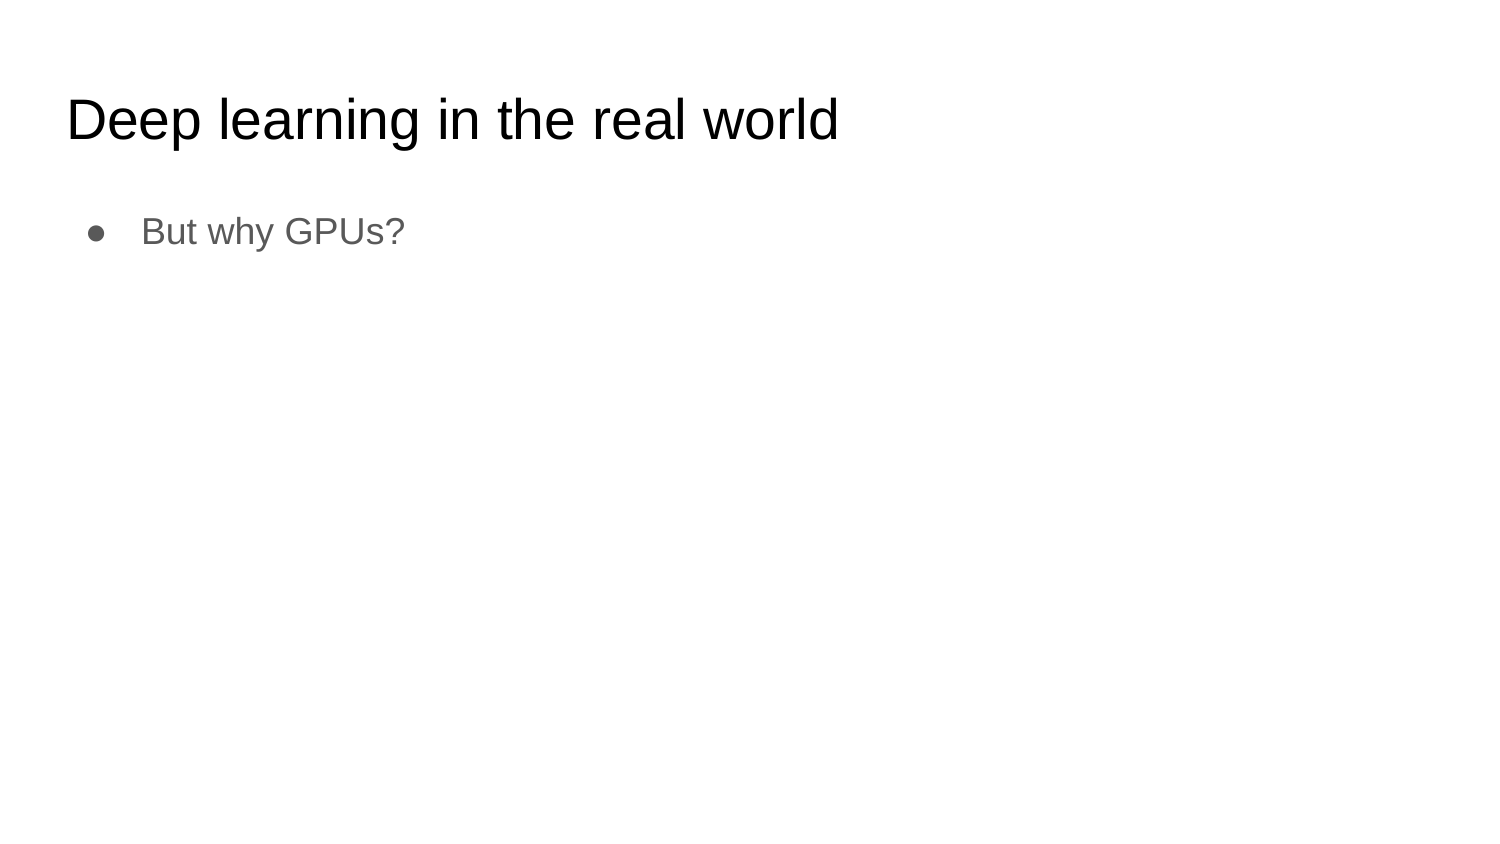

# Deep learning in the real world

But why GPUs?